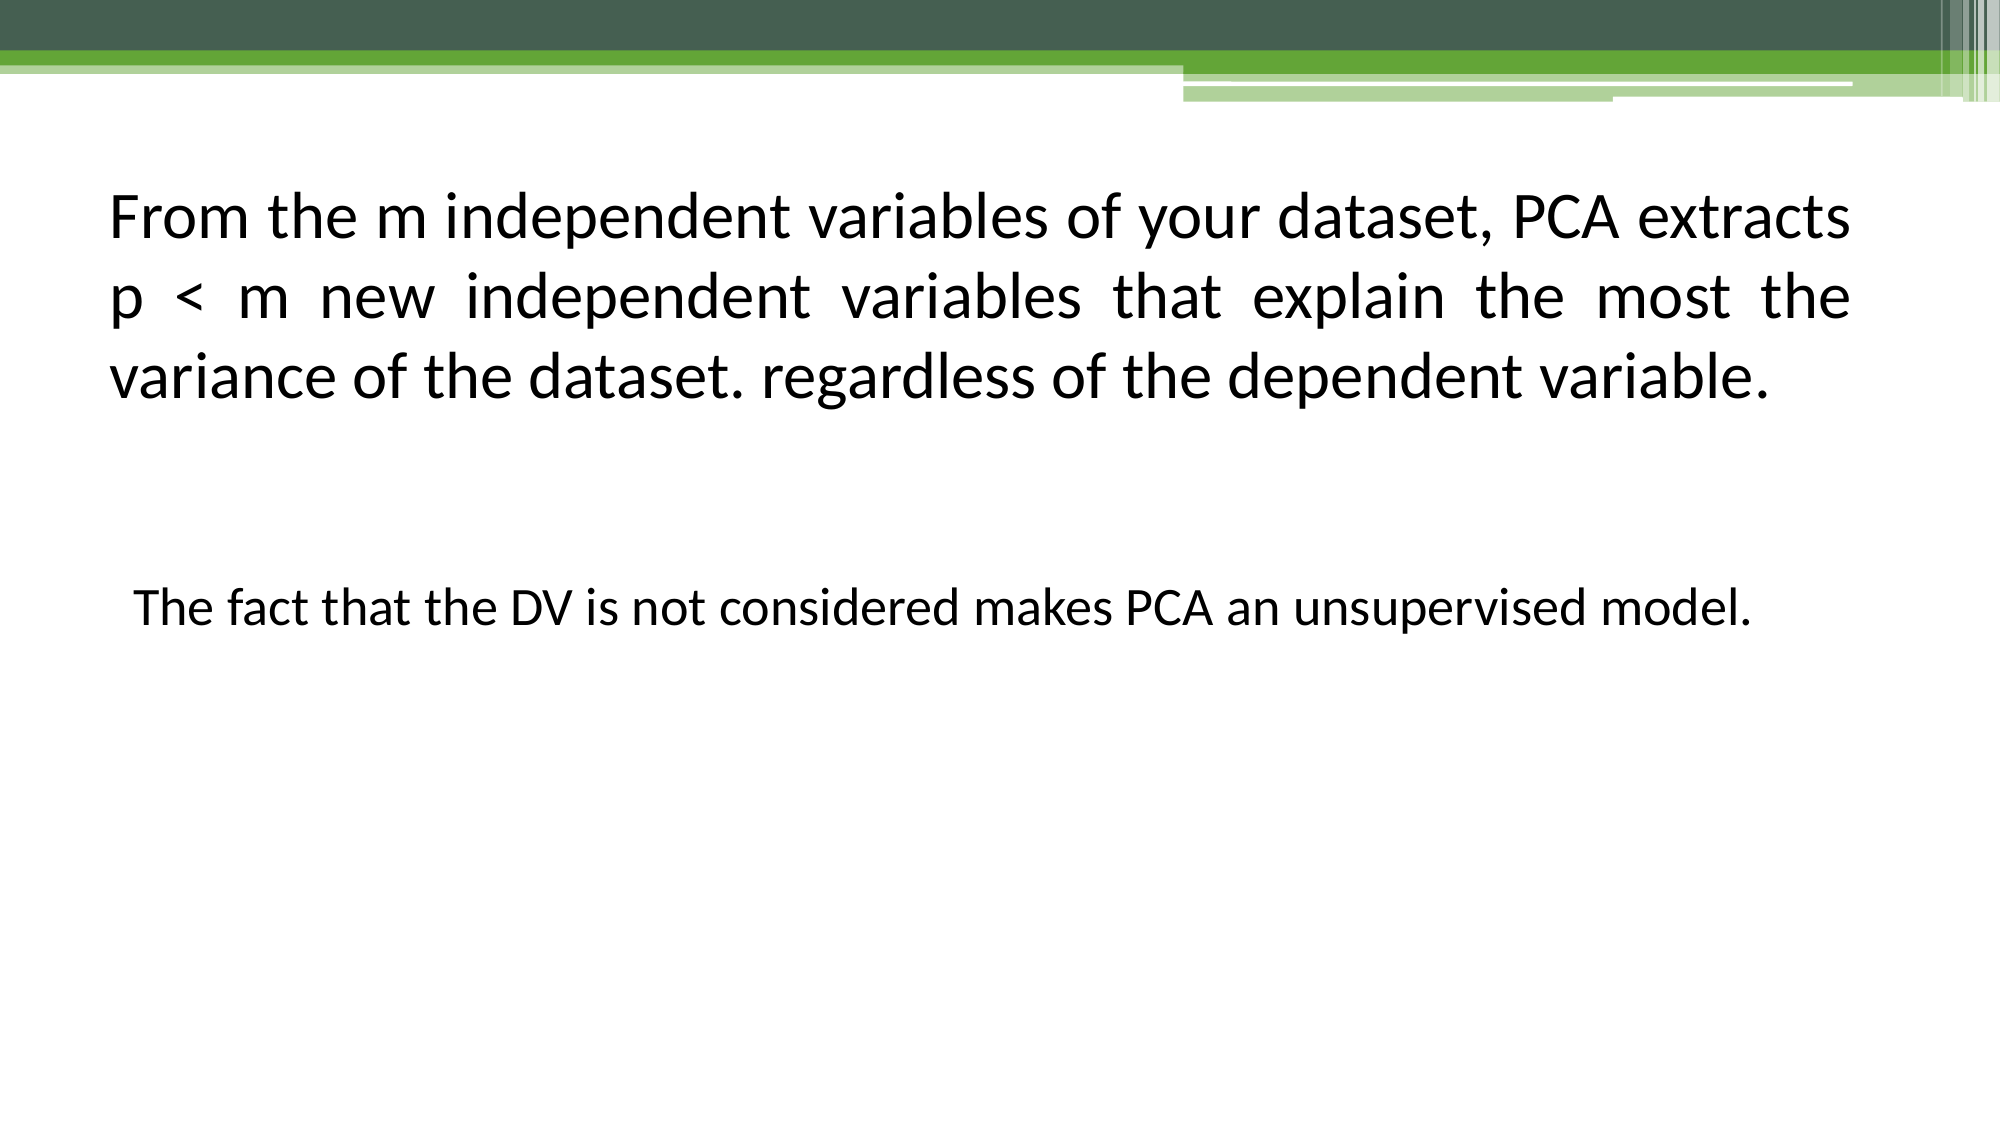

From the m independent variables of your dataset, PCA extracts p < m new independent variables that explain the most the variance of the dataset. regardless of the dependent variable.
The fact that the DV is not considered makes PCA an unsupervised model.